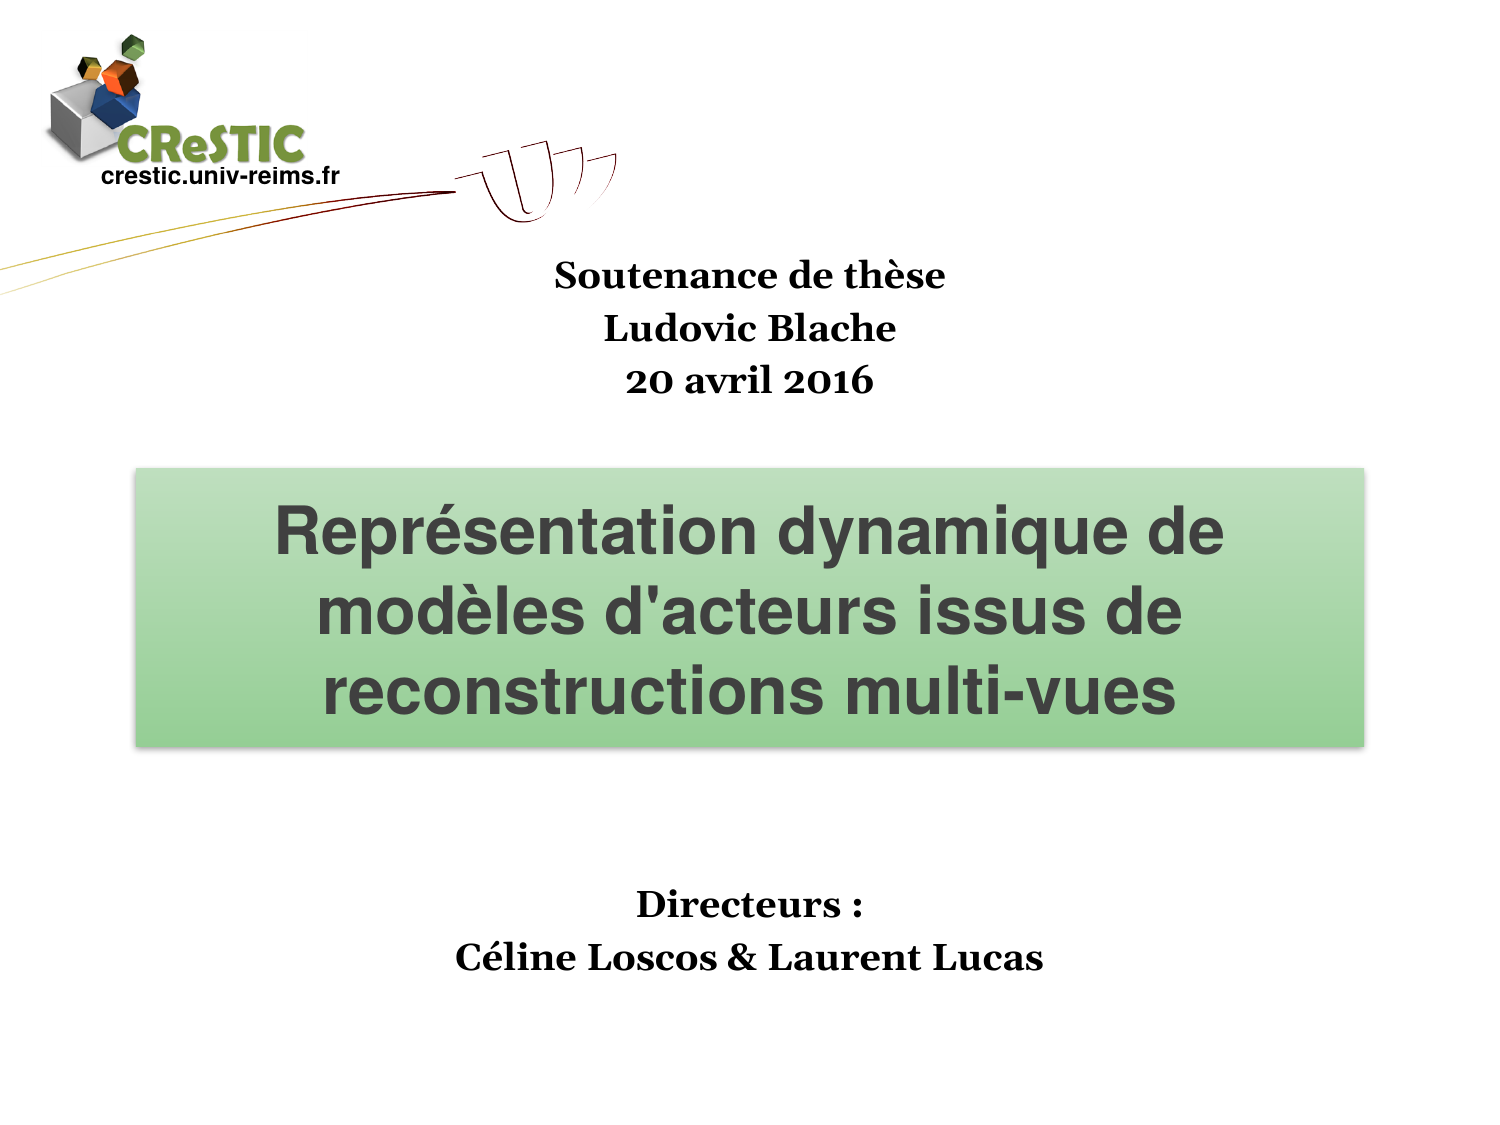

Soutenance de thèse
Ludovic Blache
20 avril 2016
# Représentation dynamique de modèles d'acteurs issus de reconstructions multi-vues
Directeurs :
Céline Loscos & Laurent Lucas